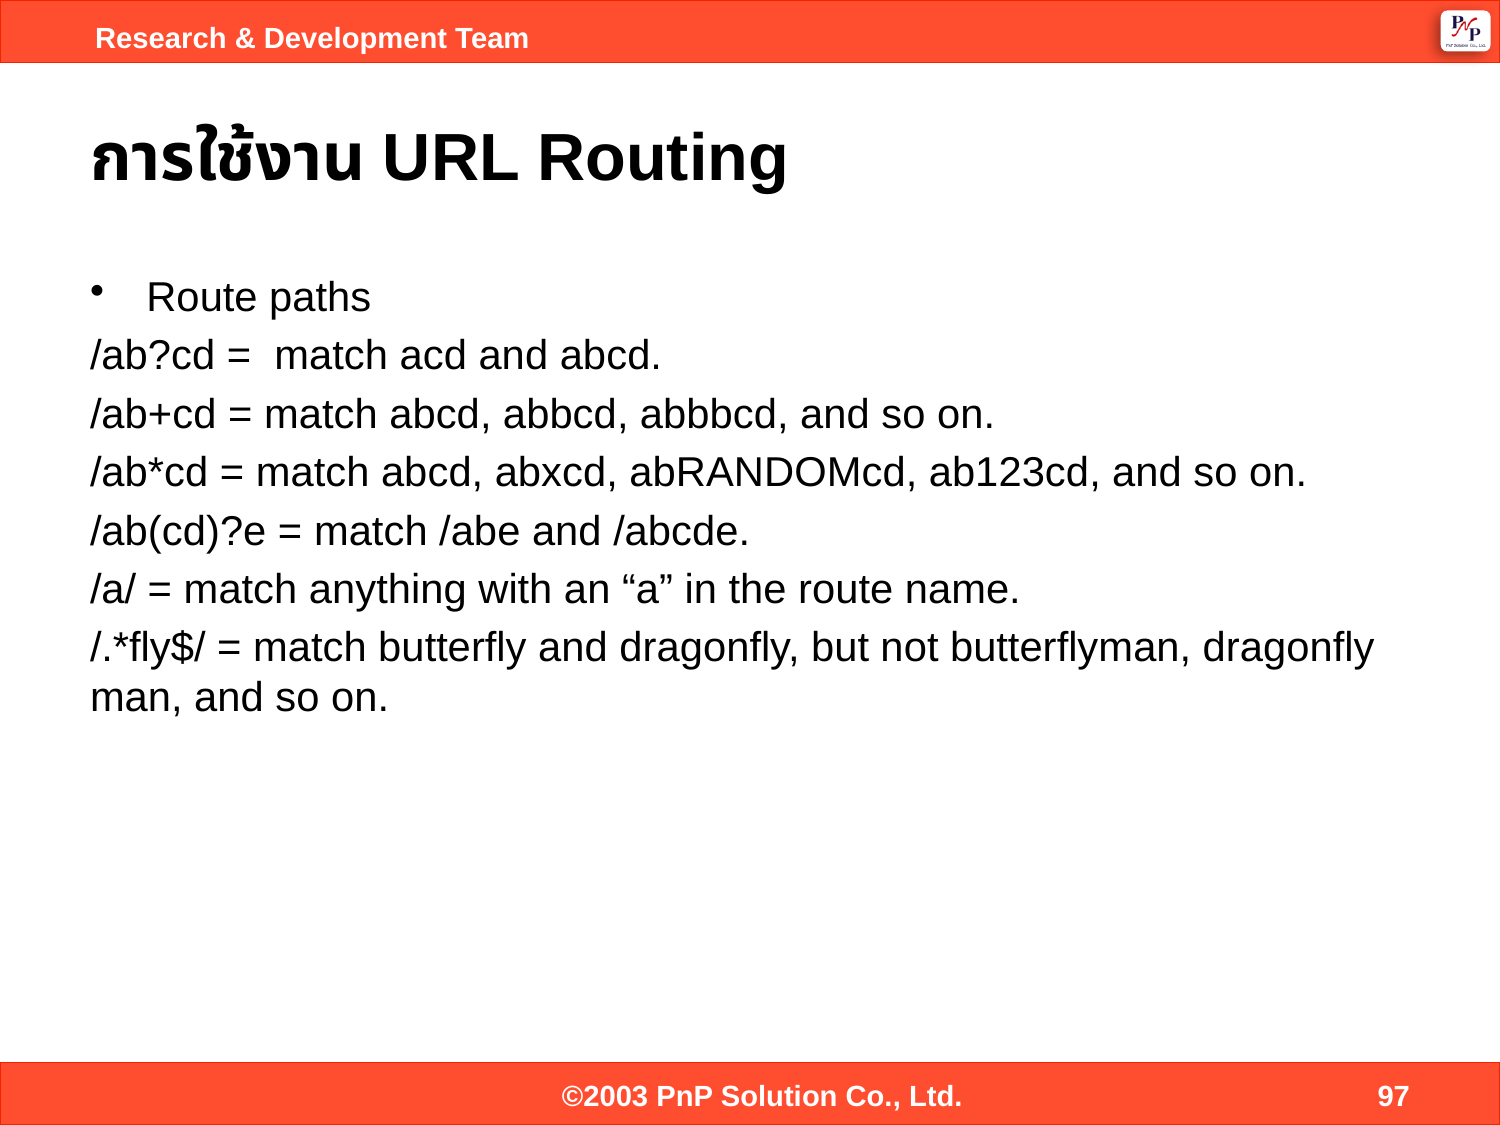

# การใช้งาน URL Routing
Route paths
/ab?cd =  match acd and abcd.
/ab+cd = match abcd, abbcd, abbbcd, and so on.
/ab*cd = match abcd, abxcd, abRANDOMcd, ab123cd, and so on.
/ab(cd)?e = match /abe and /abcde.
/a/ = match anything with an “a” in the route name.
/.*fly$/ = match butterfly and dragonfly, but not butterflyman, dragonfly man, and so on.

©2003 PnP Solution Co., Ltd.
97